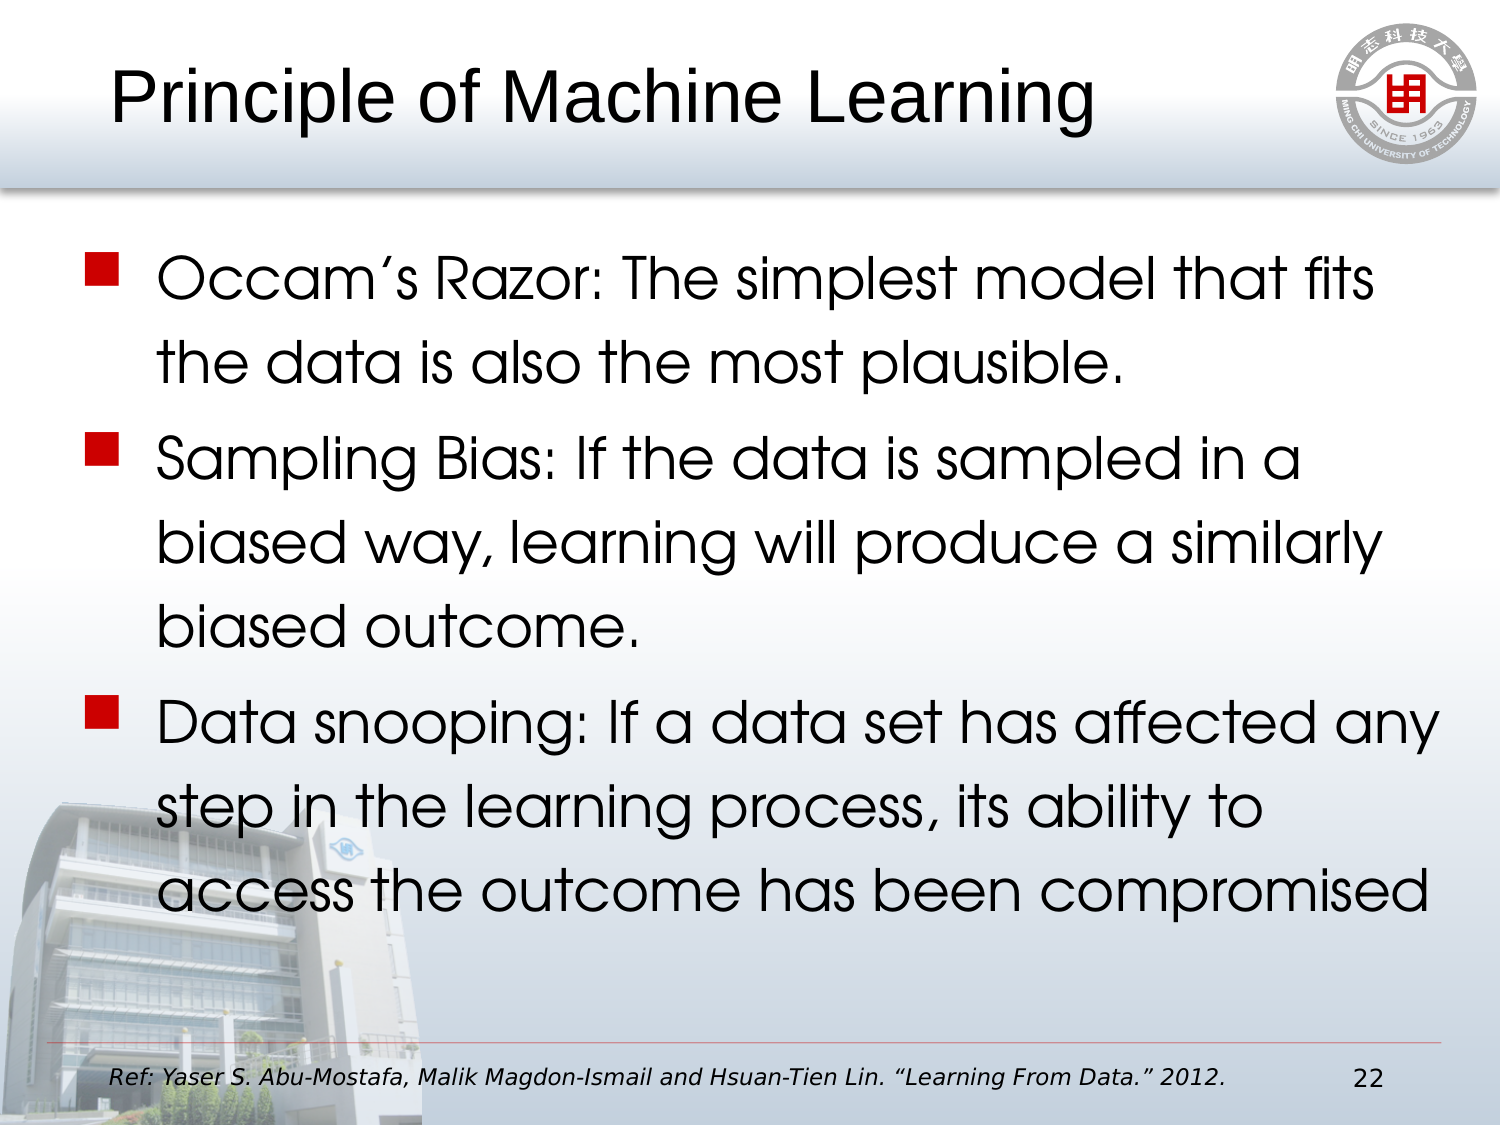

# Principle of Machine Learning
Occam’s Razor: The simplest model that fits the data is also the most plausible.
Sampling Bias: If the data is sampled in a biased way, learning will produce a similarly biased outcome.
Data snooping: If a data set has affected any step in the learning process, its ability to access the outcome has been compromised
Ref: Yaser S. Abu-Mostafa, Malik Magdon-Ismail and Hsuan-Tien Lin. “Learning From Data.” 2012.
22